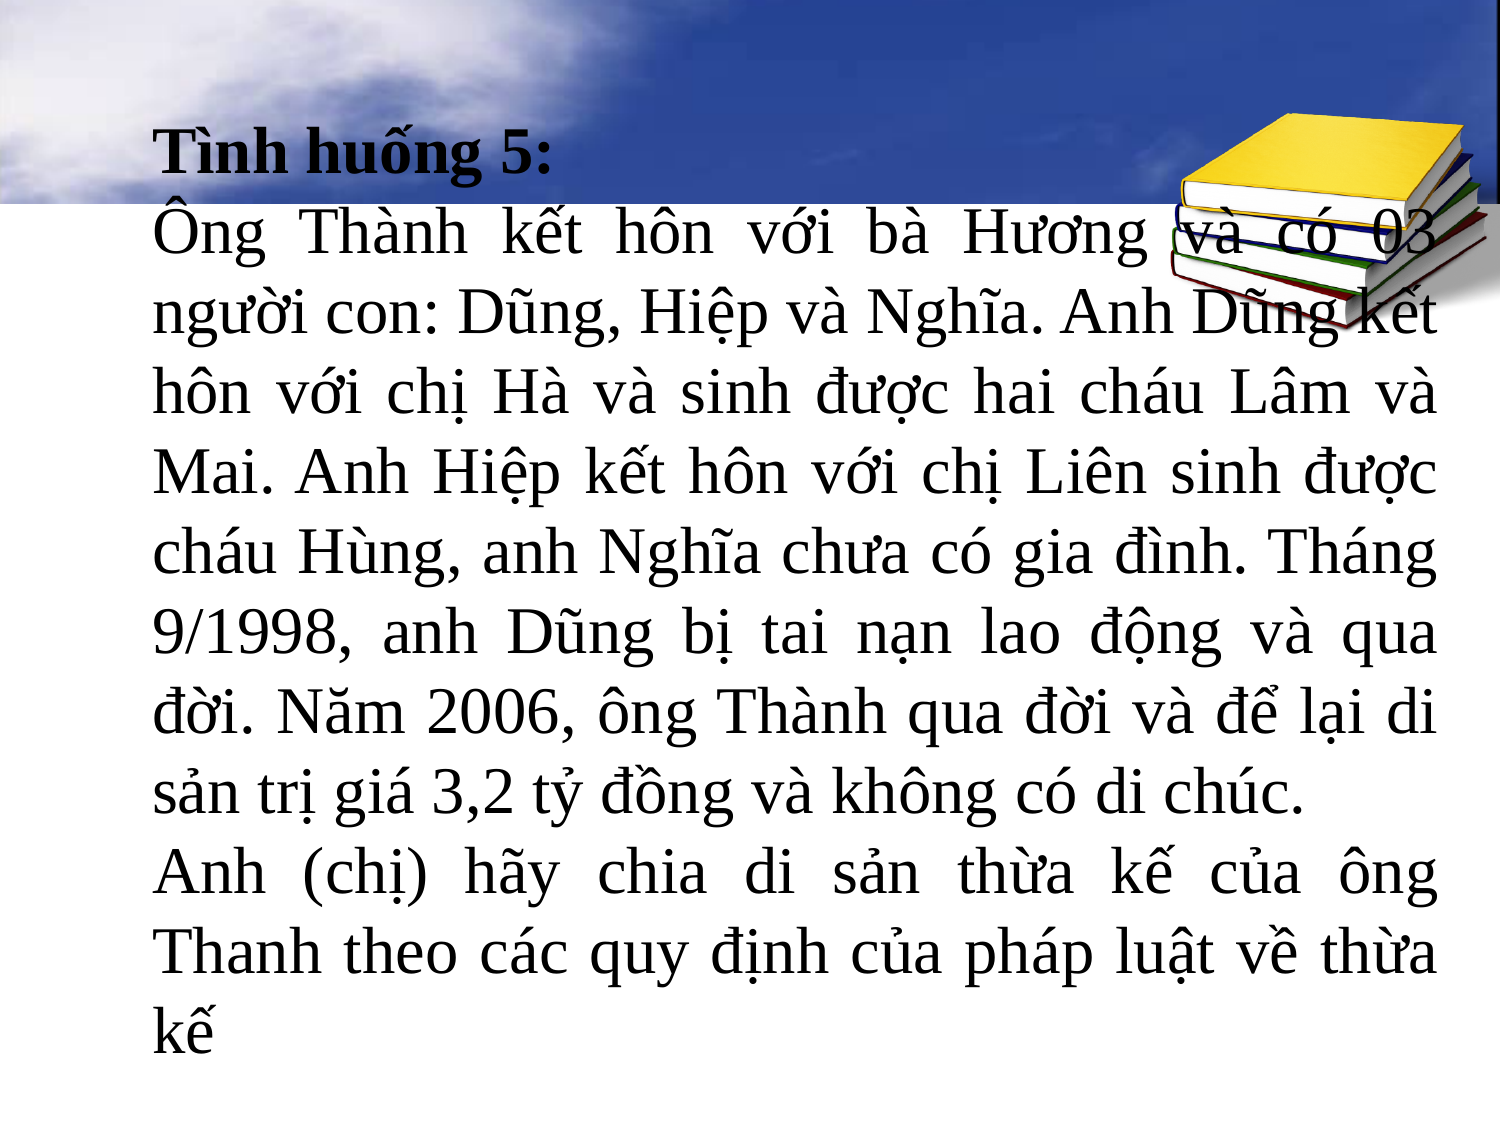

Tình huống 5:
Ông Thành kết hôn với bà Hương và có 03 người con: Dũng, Hiệp và Nghĩa. Anh Dũng kết hôn với chị Hà và sinh được hai cháu Lâm và Mai. Anh Hiệp kết hôn với chị Liên sinh được cháu Hùng, anh Nghĩa chưa có gia đình. Tháng 9/1998, anh Dũng bị tai nạn lao động và qua đời. Năm 2006, ông Thành qua đời và để lại di sản trị giá 3,2 tỷ đồng và không có di chúc.
Anh (chị) hãy chia di sản thừa kế của ông Thanh theo các quy định của pháp luật về thừa kế